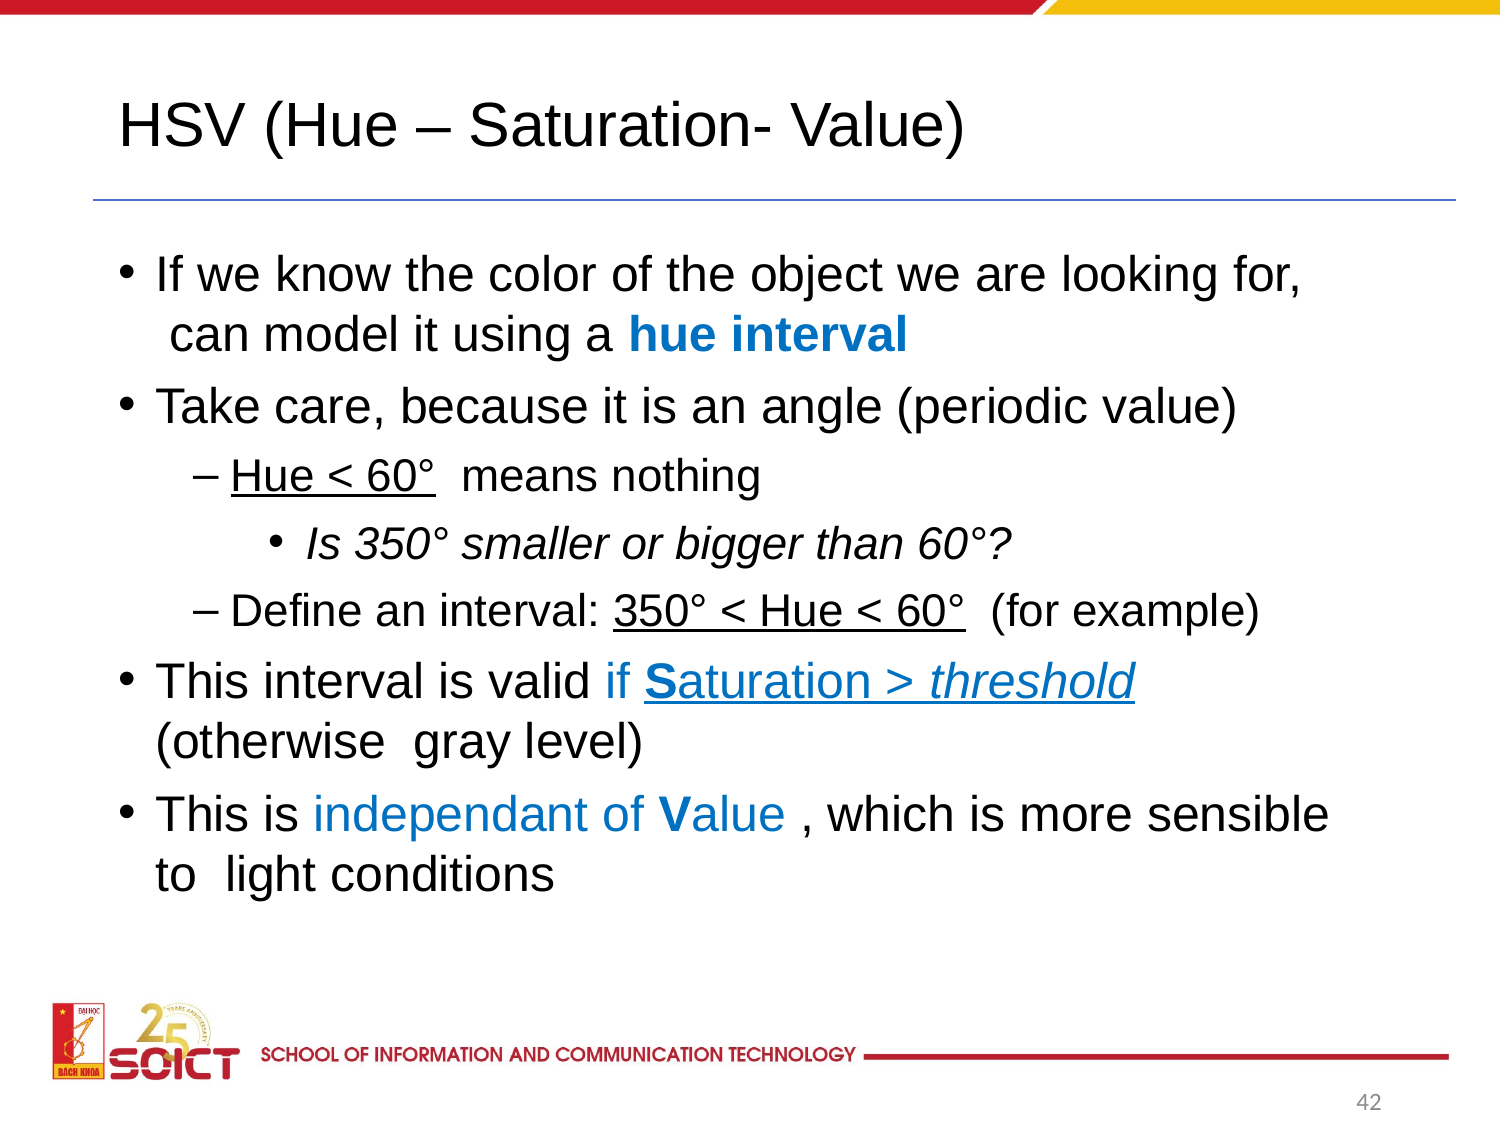

# HSV (Hue – Saturation- Value)

If we know the color of the object we are looking for, we  can model it using a hue interval
Take care, because it is an angle (periodic value)
Hue < 60°  means nothing
Is 350° smaller or bigger than 60°?
Define an interval: 350° < Hue < 60°  (for example)
This interval is valid if Saturation > threshold   (otherwise  gray level)
This is independant of Value , which is more sensible to  light conditions

42